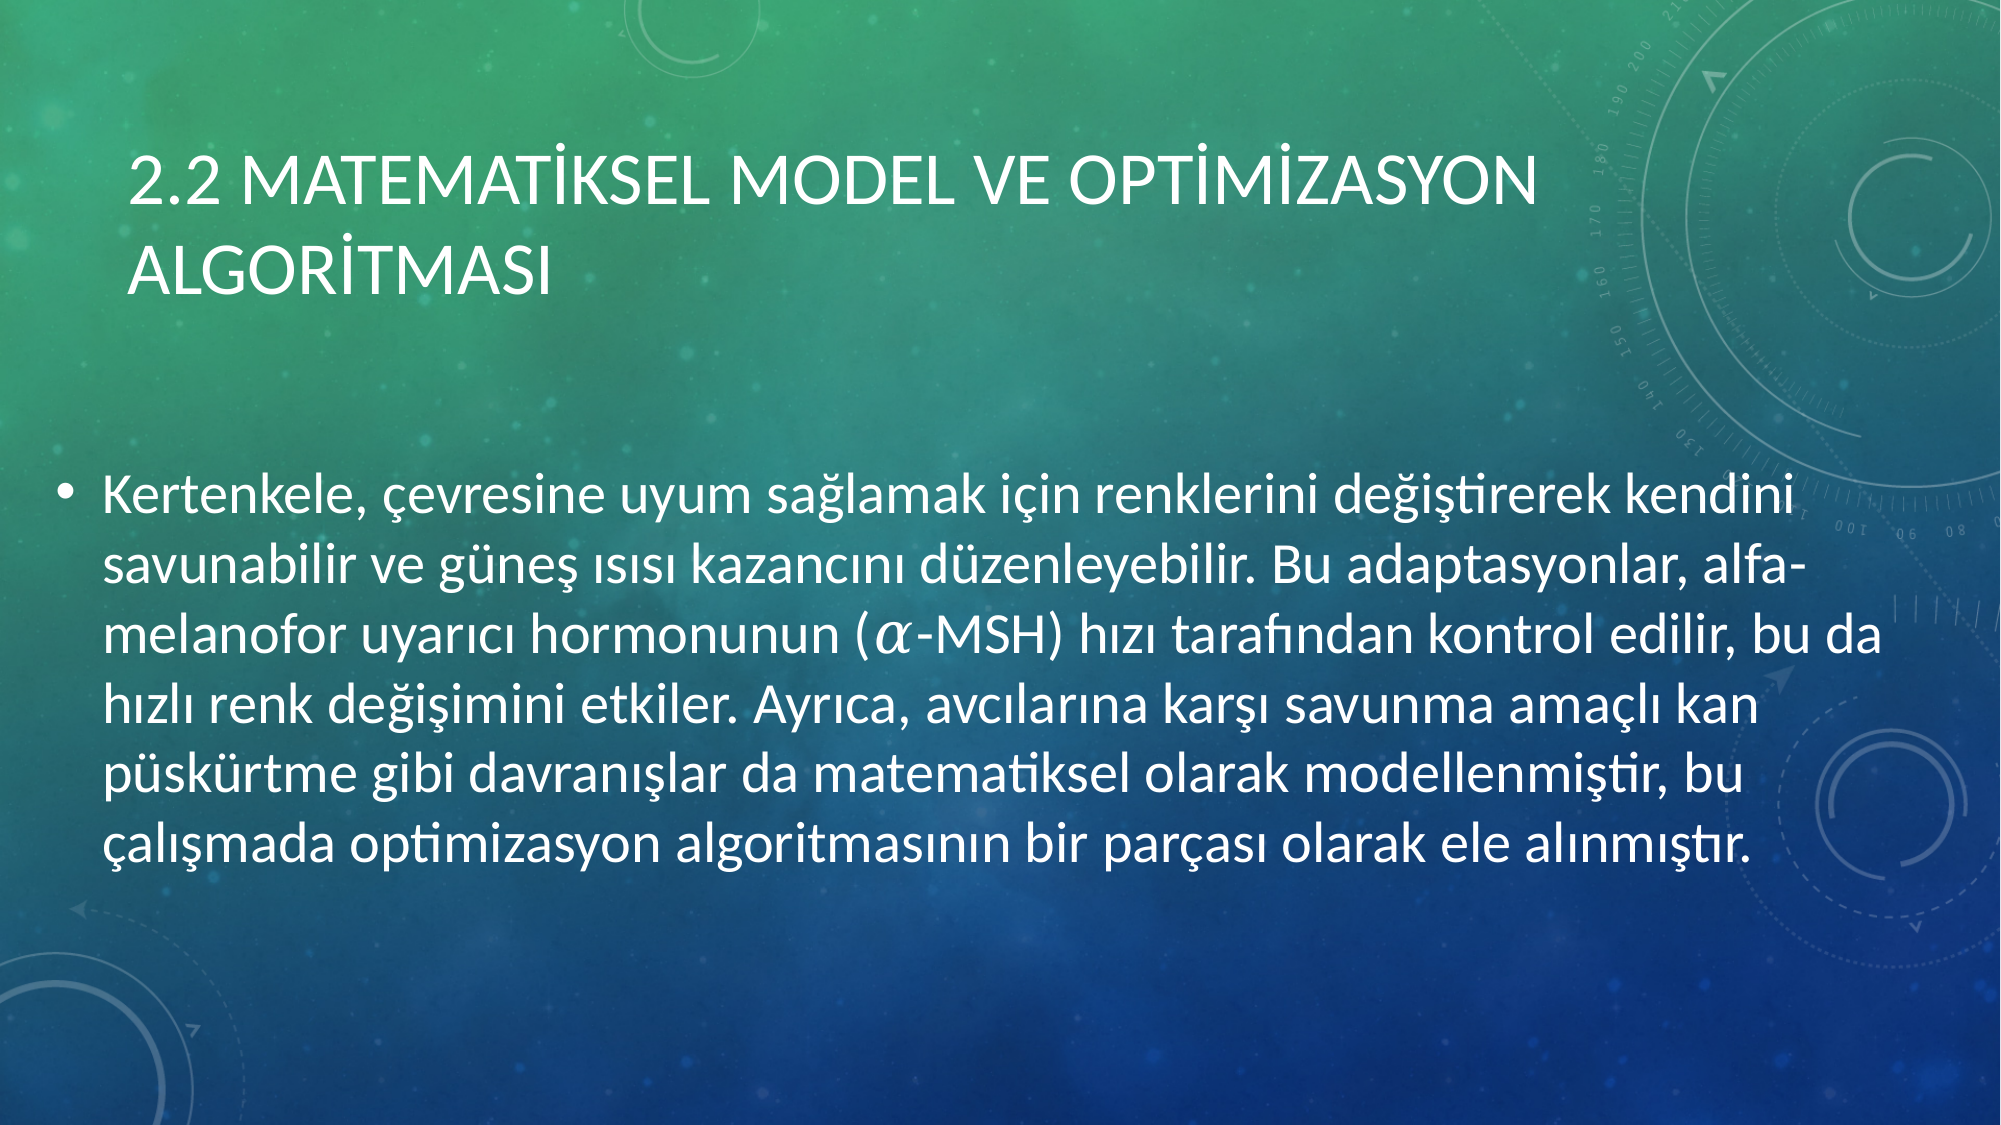

# 2.2 Matematiksel Model Ve Optimizasyon Algoritması
Kertenkele, çevresine uyum sağlamak için renklerini değiştirerek kendini savunabilir ve güneş ısısı kazancını düzenleyebilir. Bu adaptasyonlar, alfa-melanofor uyarıcı hormonunun (𝛼-MSH) hızı tarafından kontrol edilir, bu da hızlı renk değişimini etkiler. Ayrıca, avcılarına karşı savunma amaçlı kan püskürtme gibi davranışlar da matematiksel olarak modellenmiştir, bu çalışmada optimizasyon algoritmasının bir parçası olarak ele alınmıştır.